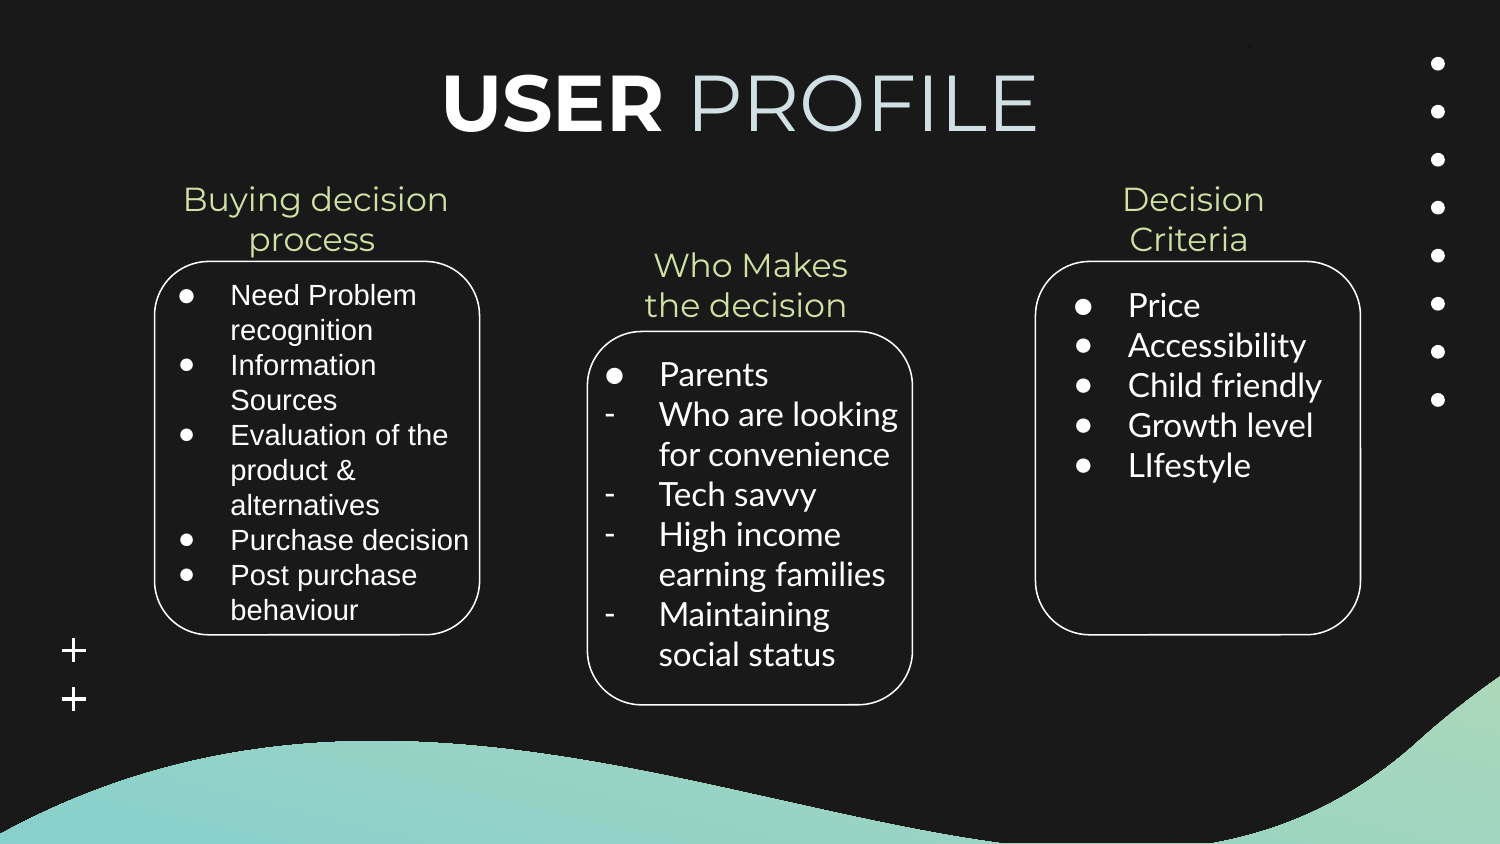

# USER PROFILE
Buying decision process
Decision
Criteria
Who Makes
the decision
Need Problem recognition
Information Sources
Evaluation of the product & alternatives
Purchase decision
Post purchase behaviour

Price
Accessibility
Child friendly
Growth level
LIfestyle

Parents
Who are looking for convenience
Tech savvy
High income earning families
Maintaining social status